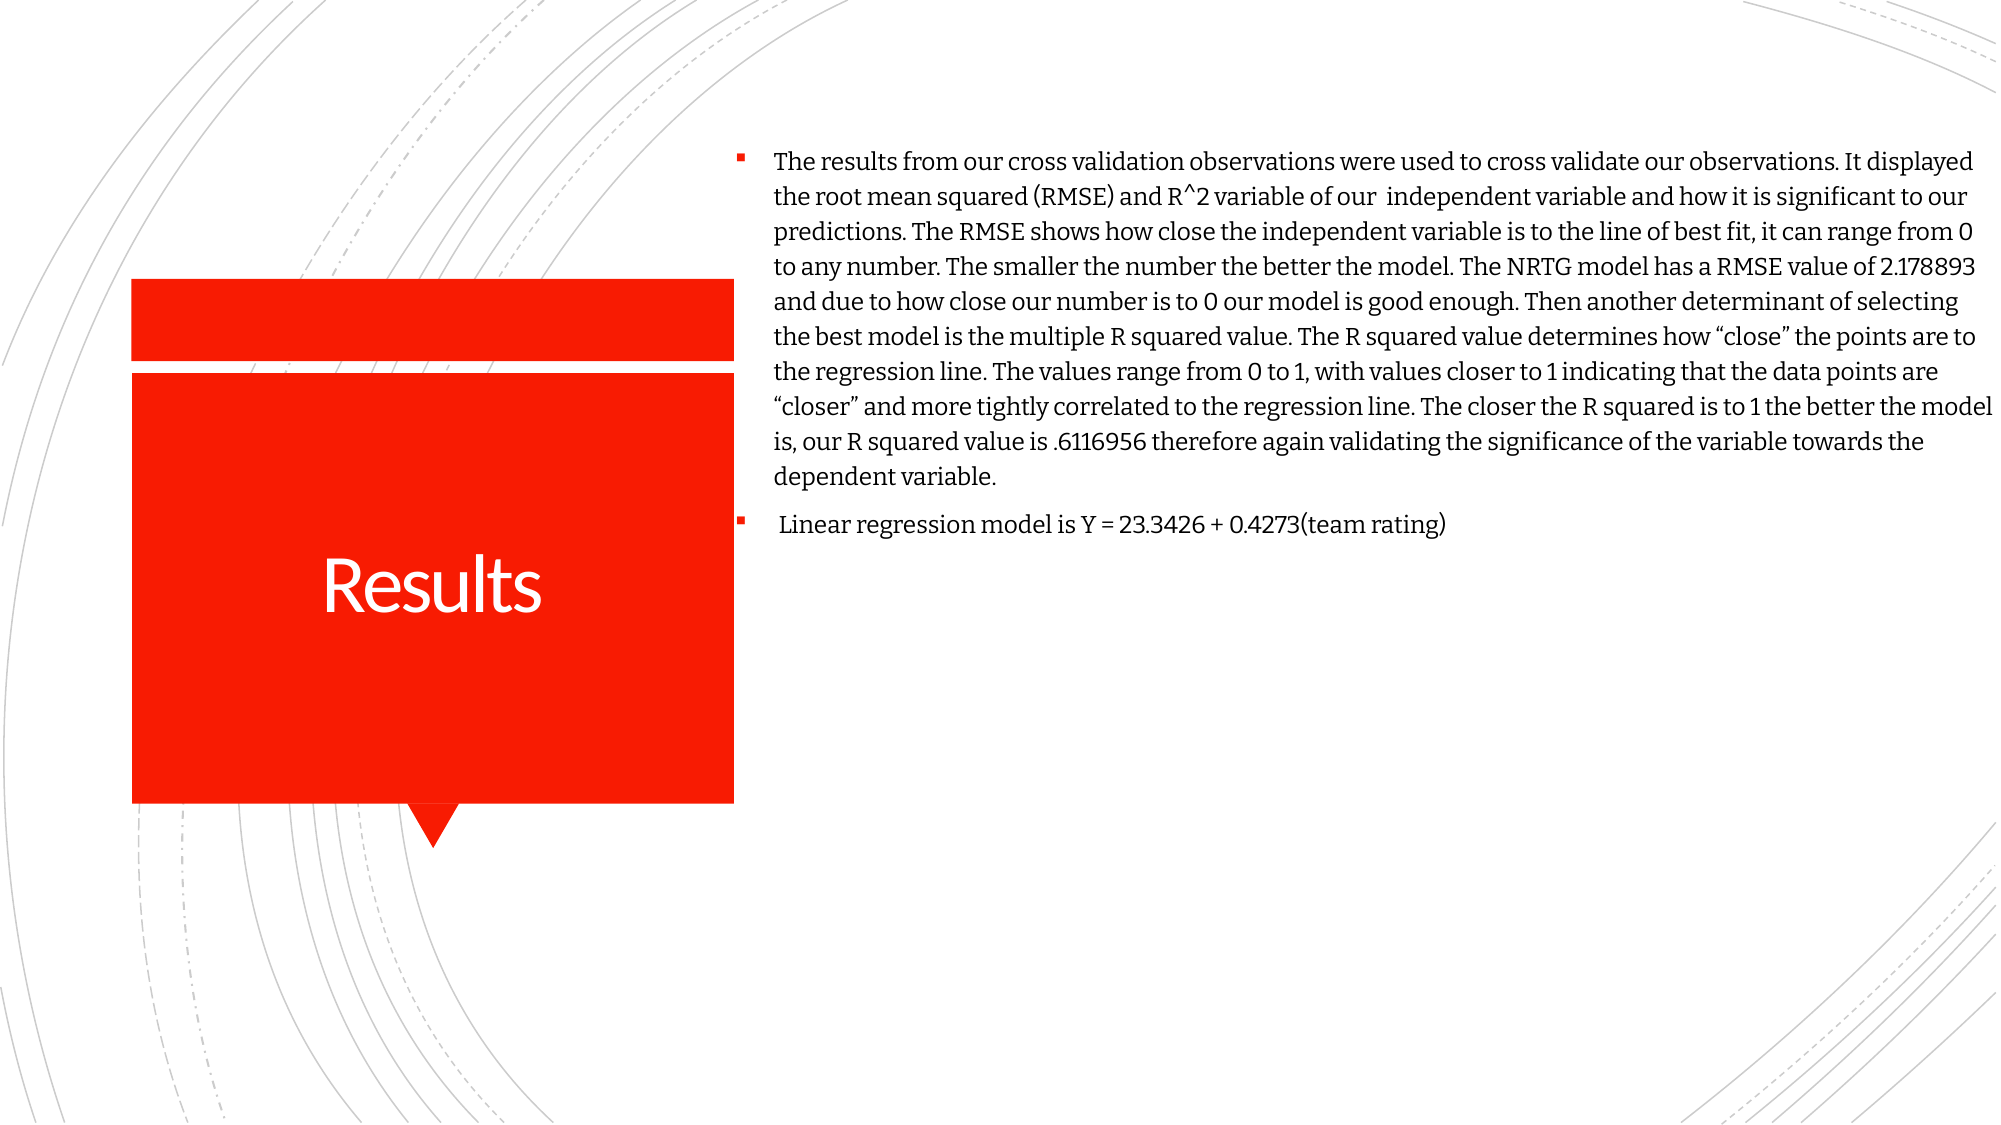

The results from our cross validation observations were used to cross validate our observations. It displayed the root mean squared (RMSE) and R^2 variable of our  independent variable and how it is significant to our predictions. The RMSE shows how close the independent variable is to the line of best fit, it can range from 0 to any number. The smaller the number the better the model. The NRTG model has a RMSE value of 2.178893 and due to how close our number is to 0 our model is good enough. Then another determinant of selecting the best model is the multiple R squared value. The R squared value determines how “close” the points are to the regression line. The values range from 0 to 1, with values closer to 1 indicating that the data points are “closer” and more tightly correlated to the regression line. The closer the R squared is to 1 the better the model is, our R squared value is .6116956 therefore again validating the significance of the variable towards the dependent variable.
 Linear regression model is Y = 23.3426 + 0.4273(team rating)
# Results